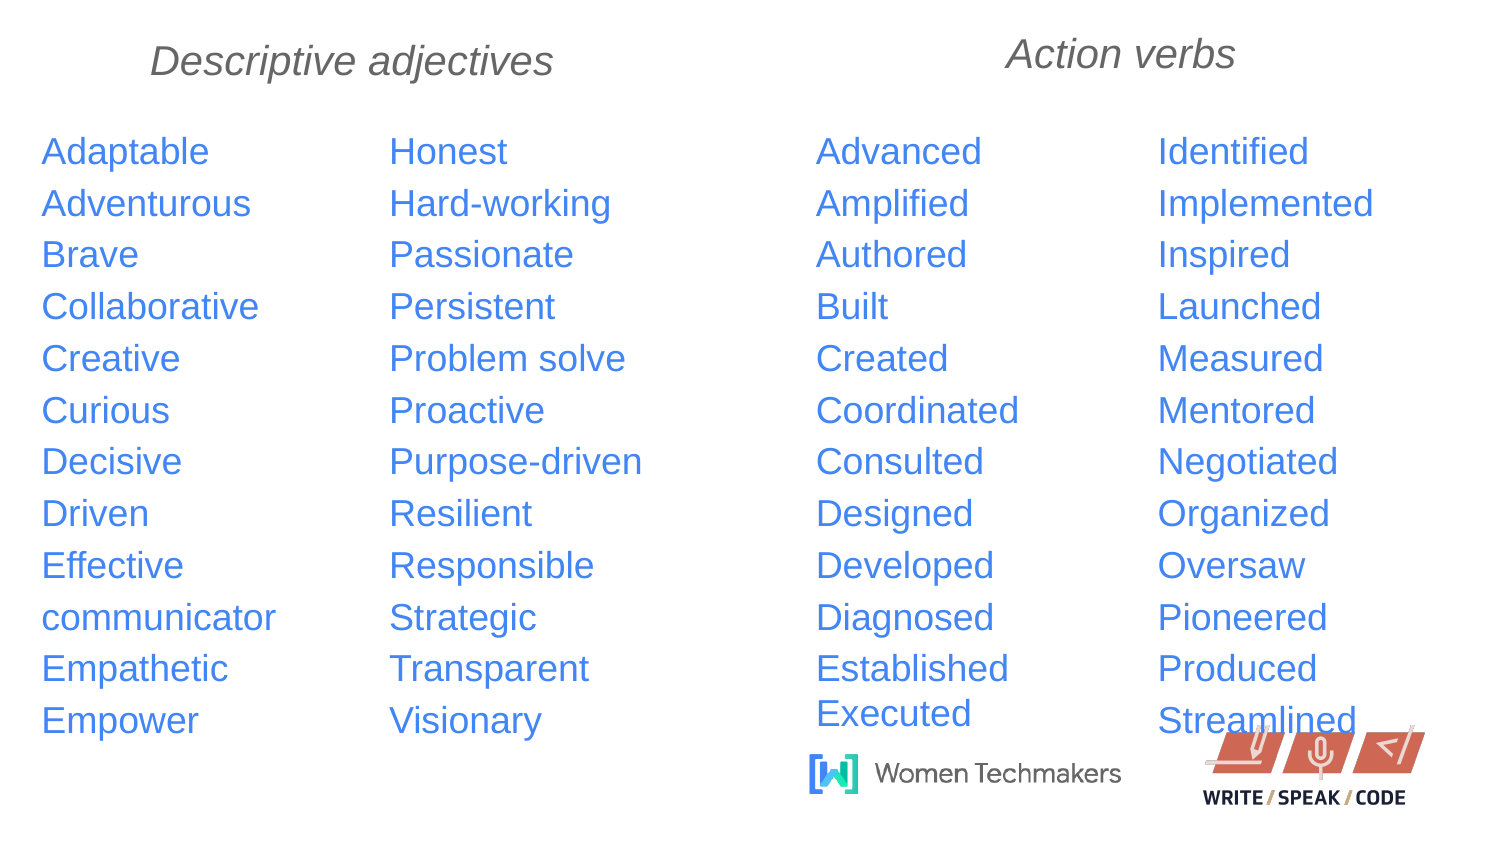

Action verbs
Descriptive adjectives
Adaptable
Adventurous
Brave
Collaborative
Creative
Curious
Decisive
Driven
Effective communicator
Empathetic
Empower

Honest
Hard-working
Passionate
Persistent
Problem solve
Proactive
Purpose-driven
Resilient
Responsible
Strategic
Transparent
Visionary

Advanced
Amplified
Authored
Built
Created
Coordinated
Consulted
Designed
Developed
Diagnosed
Established
Executed
Identified
Implemented
Inspired
Launched
Measured
Mentored
Negotiated
Organized
Oversaw
Pioneered
Produced
Streamlined